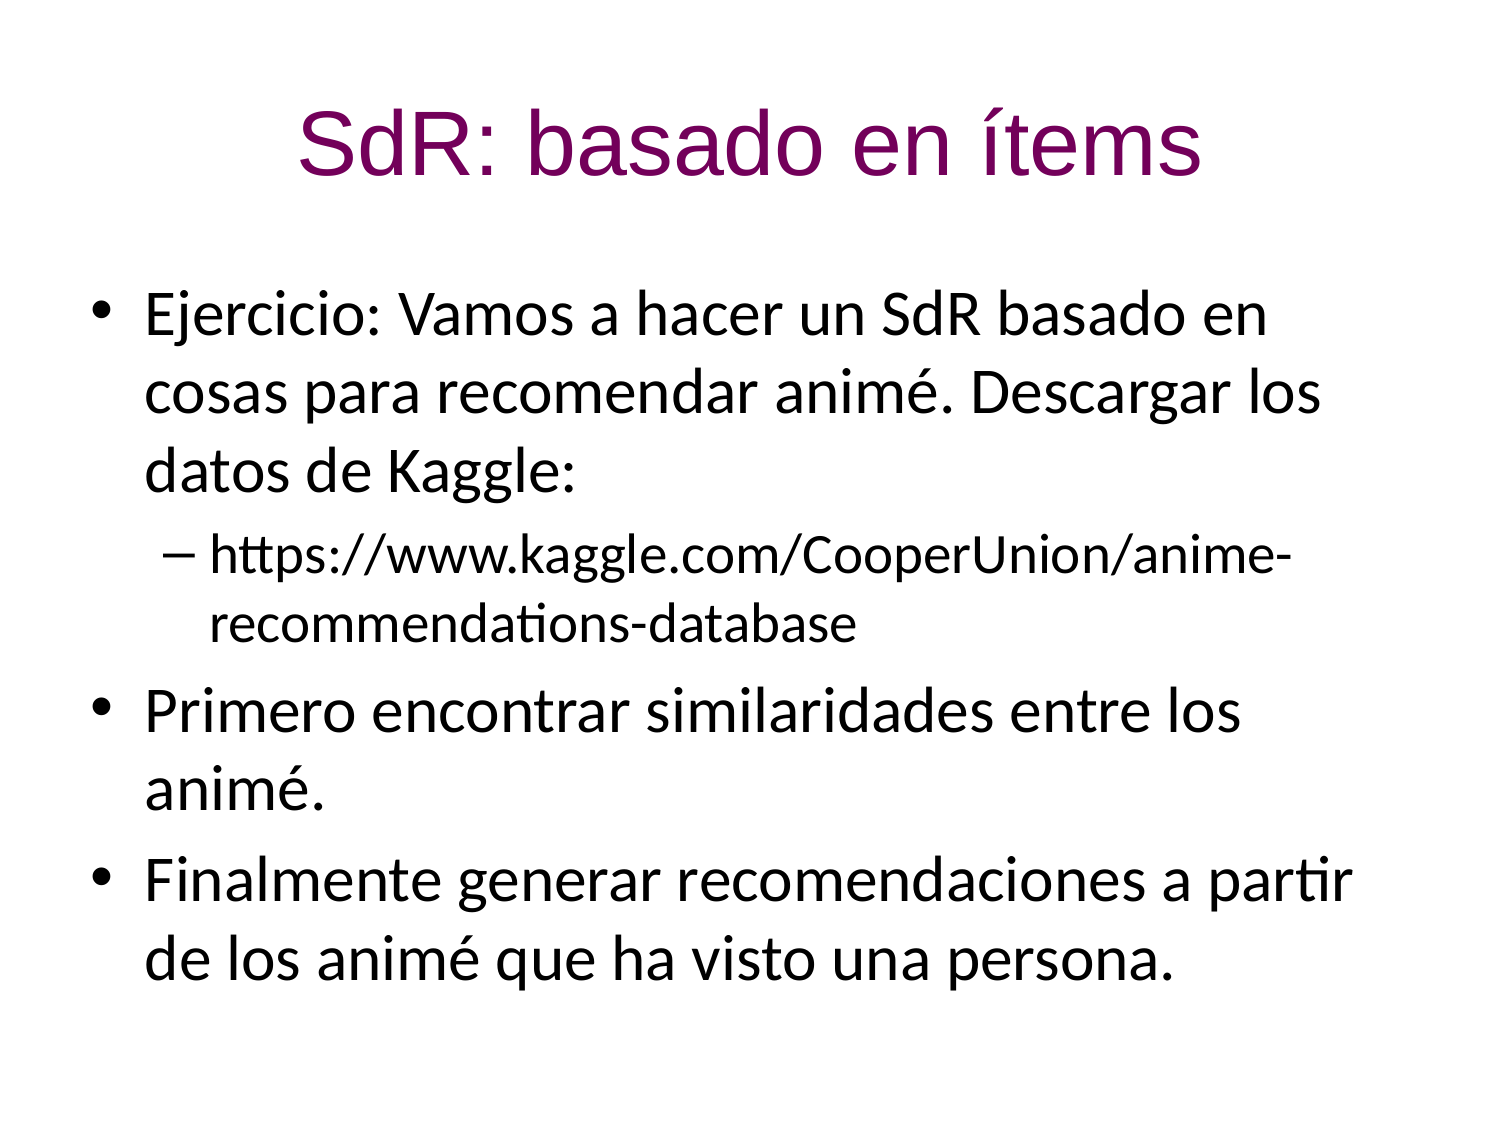

# SdR: basado en ítems
Ejercicio: Vamos a hacer un SdR basado en cosas para recomendar animé. Descargar los datos de Kaggle:
https://www.kaggle.com/CooperUnion/anime-recommendations-database
Primero encontrar similaridades entre los animé.
Finalmente generar recomendaciones a partir de los animé que ha visto una persona.